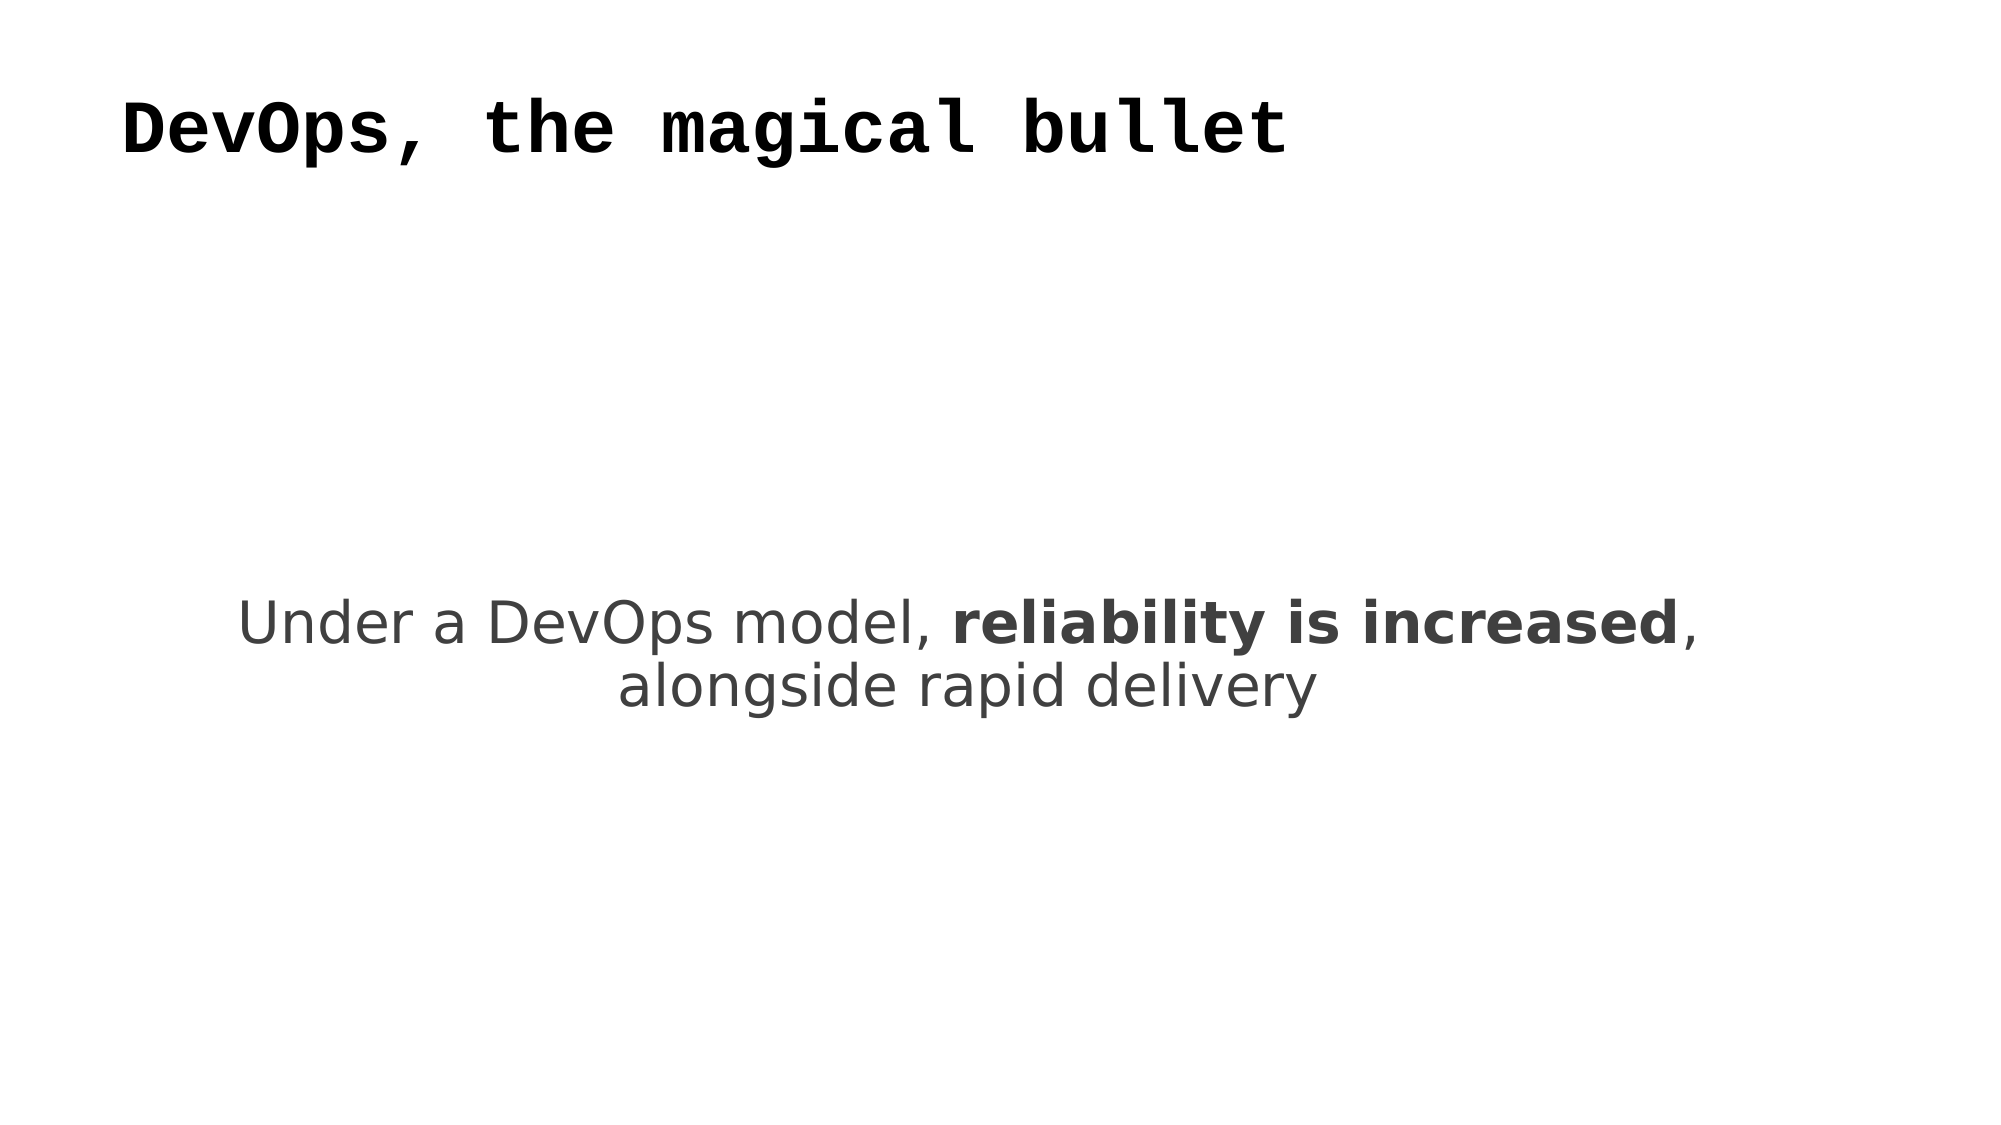

# DevOps, the magical bullet
Under a DevOps model, reliability is increased, alongside rapid delivery